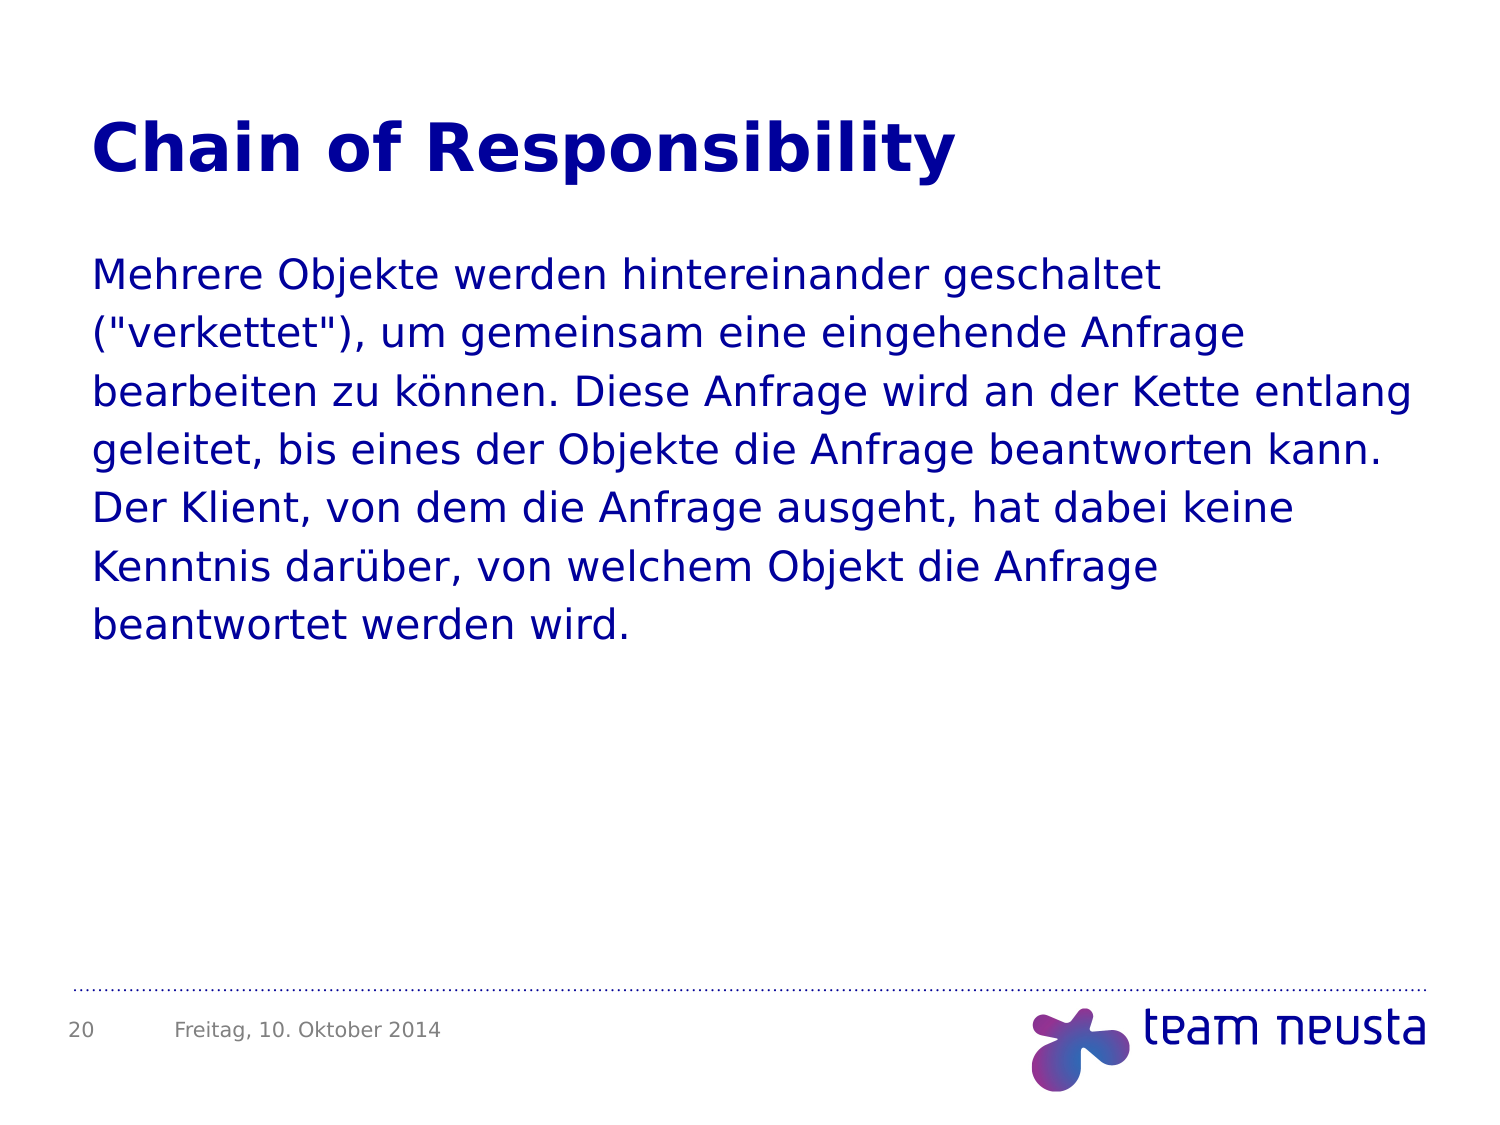

# Chain of Responsibility
Mehrere Objekte werden hintereinander geschaltet ("verkettet"), um gemeinsam eine eingehende Anfrage bearbeiten zu können. Diese Anfrage wird an der Kette entlang geleitet, bis eines der Objekte die Anfrage beantworten kann. Der Klient, von dem die Anfrage ausgeht, hat dabei keine Kenntnis darüber, von welchem Objekt die Anfrage beantwortet werden wird.

20
Freitag, 10. Oktober 2014